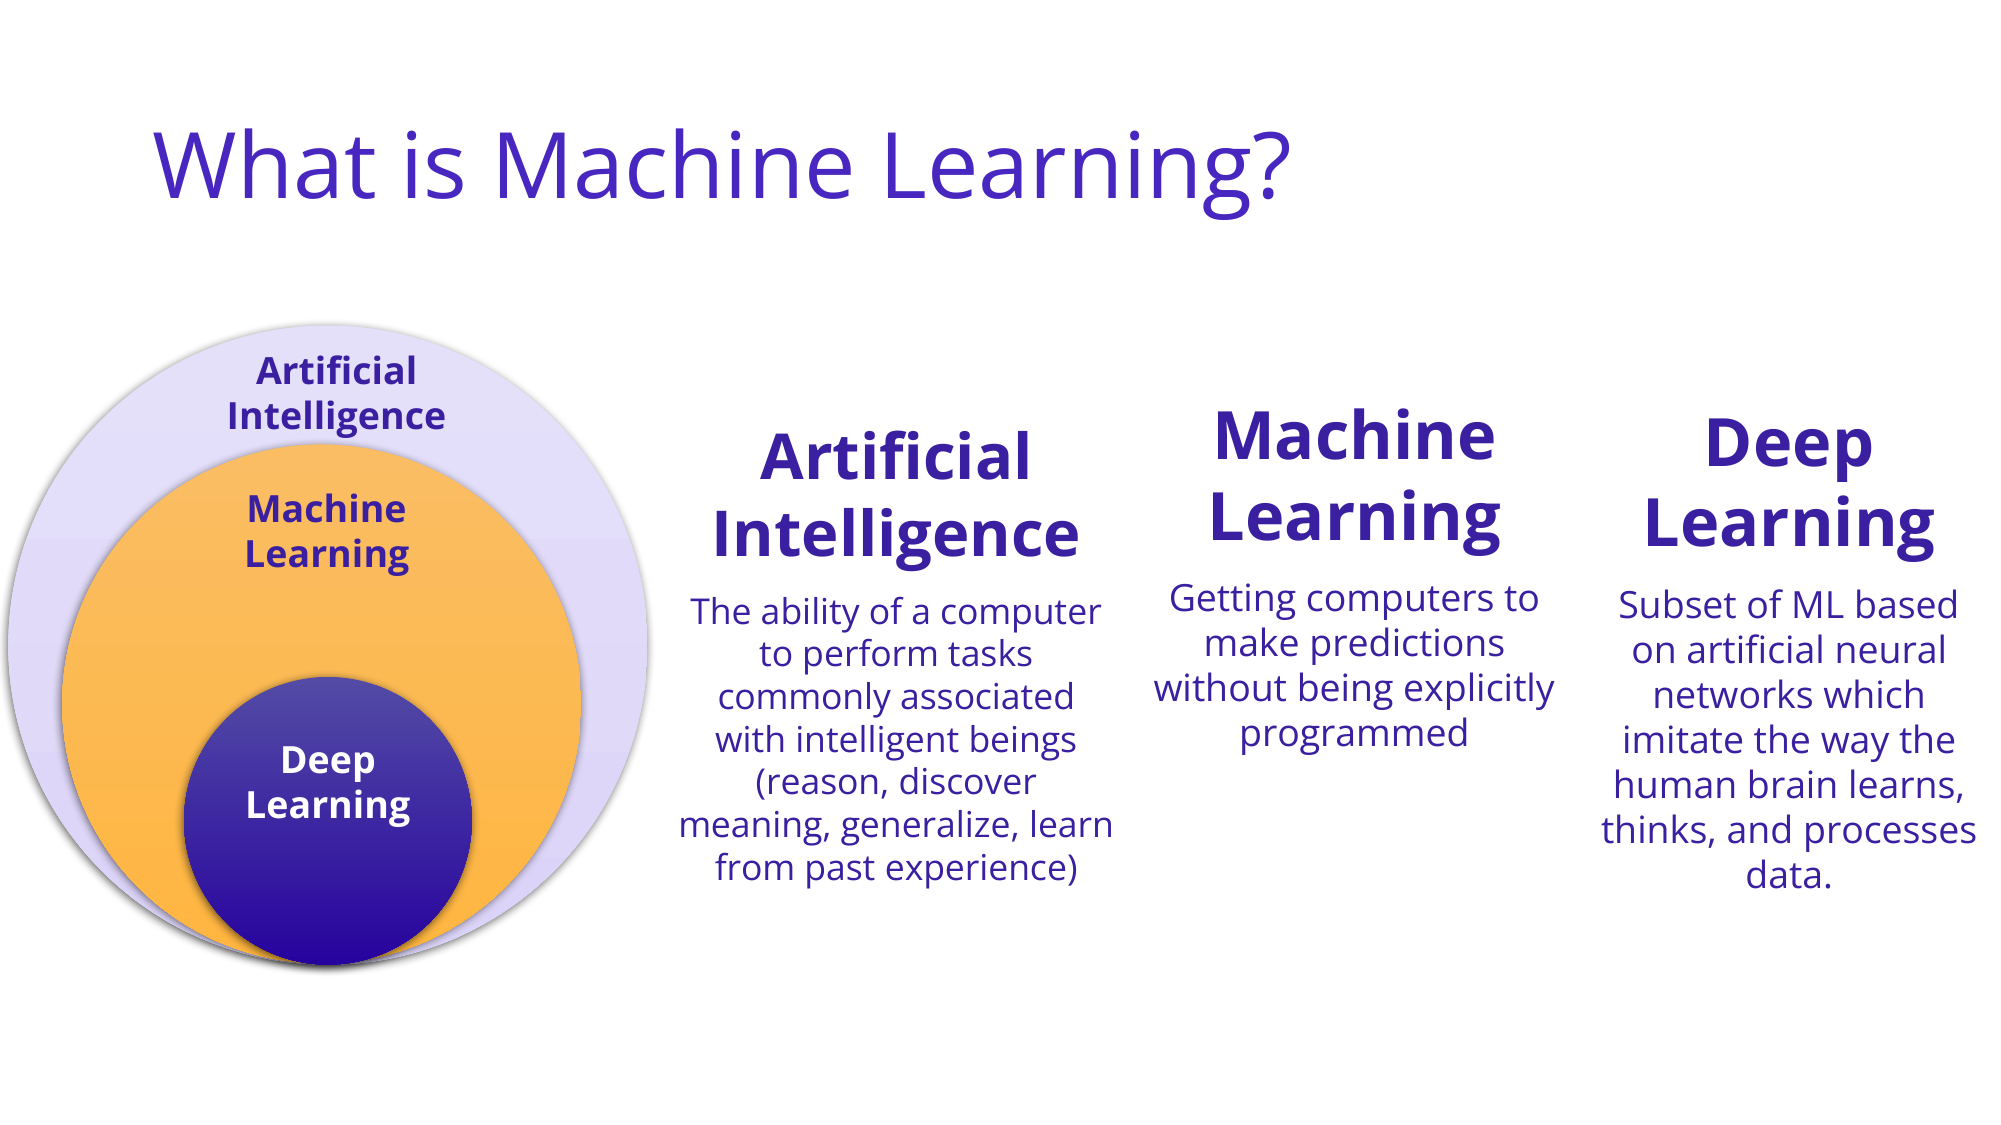

# What is Machine Learning?

Artificial Intelligence
Machine Learning
Getting computers to make predictions without being explicitly programmed

Artificial Intelligence
The ability of a computer to perform tasks commonly associated with intelligent beings (reason, discover meaning, generalize, learn from past experience)
Deep Learning
Subset of ML based on artificial neural networks which imitate the way the human brain learns, thinks, and processes data.

Machine Learning

Deep
Learning